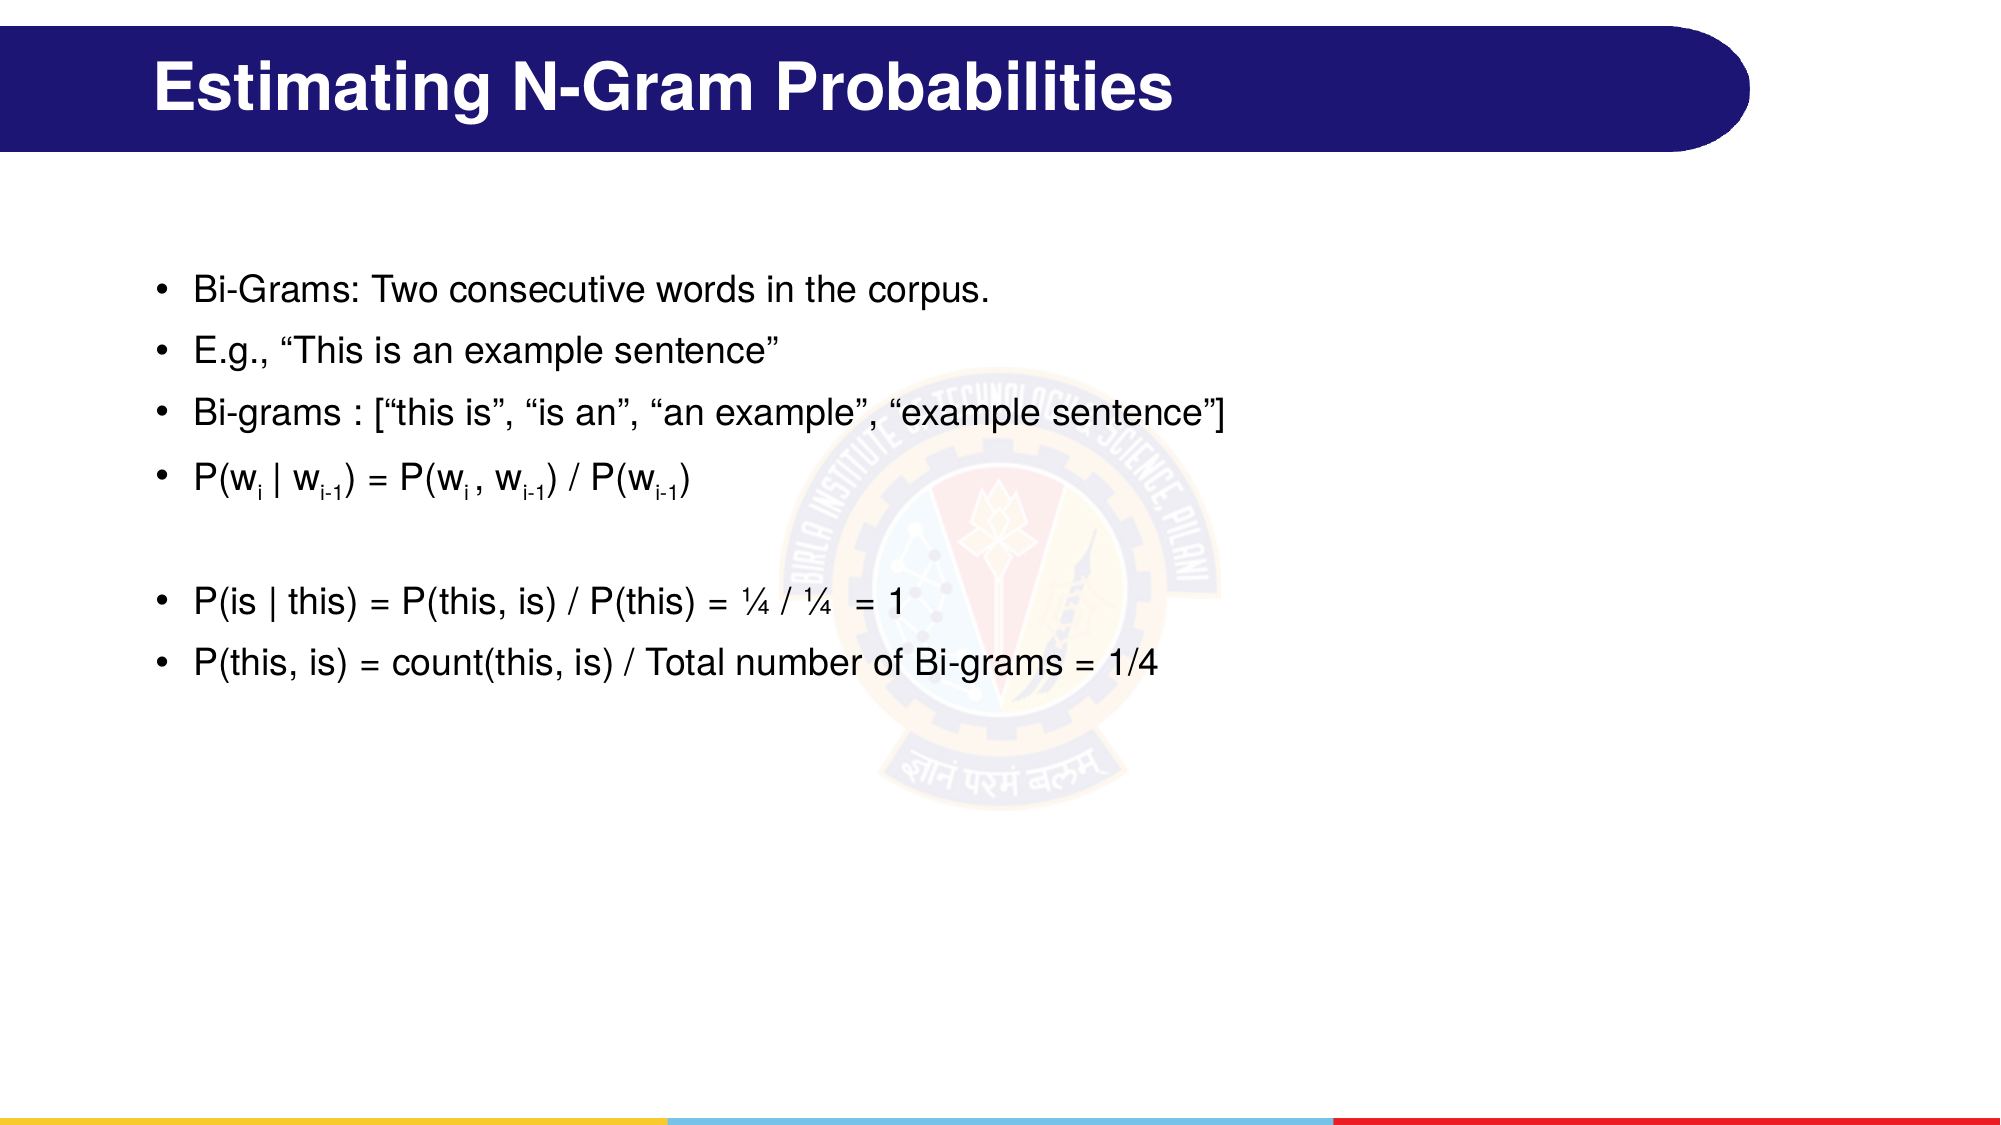

# Estimating N-Gram Probabilities

Bi-Grams: Two consecutive words in the corpus.
E.g., “This is an example sentence”
Bi-grams : [“this is”, “is an”, “an example”, “example sentence”]
P(wi | wi-1) = P(wi , wi-1) / P(wi-1)

P(is | this) = P(this, is) / P(this) = ¼ / ¼  = 1
P(this, is) = count(this, is) / Total number of Bi-grams = 1/4